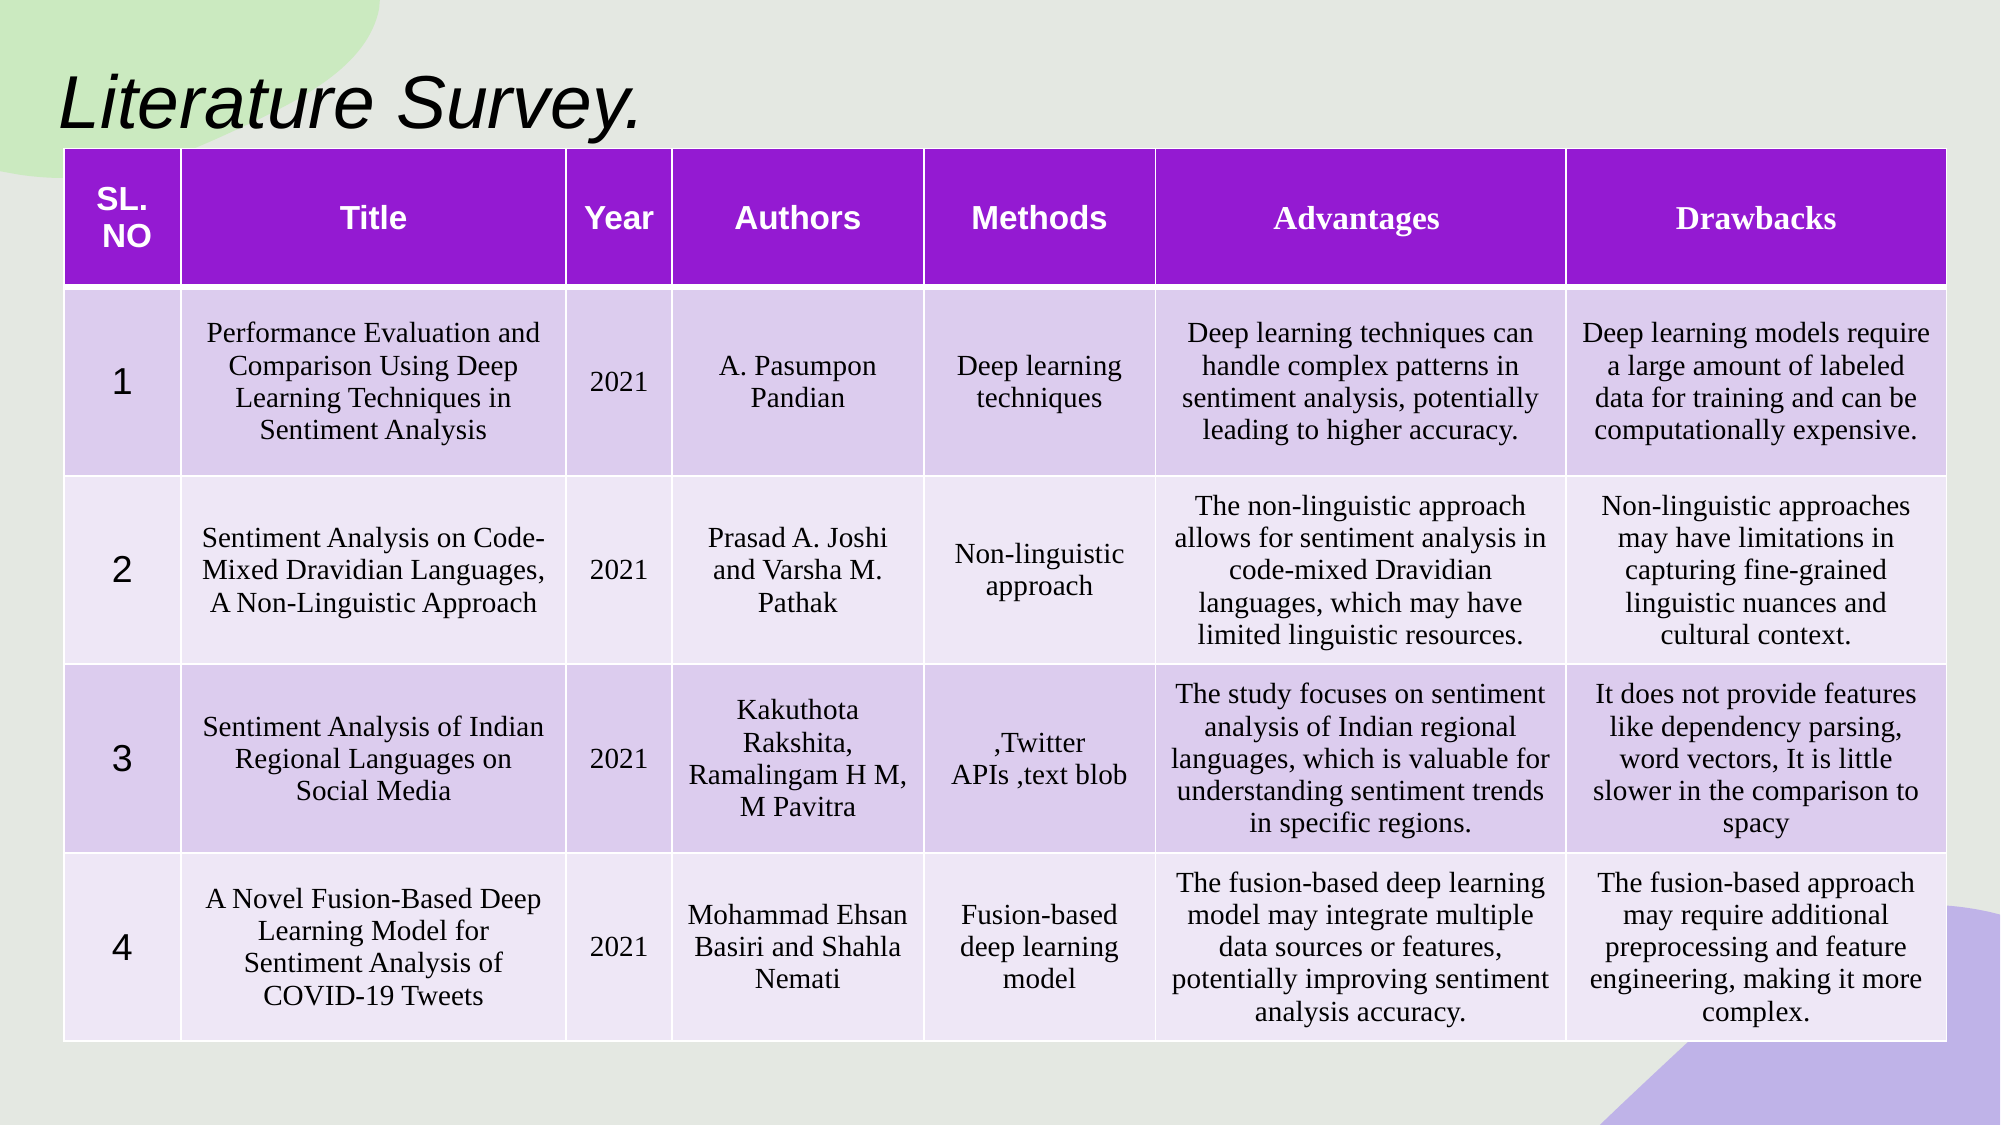

# Literature Survey.
| SL.  NO | Title | Year | Authors | Methods | Advantages | Drawbacks |
| --- | --- | --- | --- | --- | --- | --- |
| 1 | Performance Evaluation and Comparison Using Deep Learning Techniques in Sentiment Analysis | 2021 | A. Pasumpon Pandian | Deep learning techniques | Deep learning techniques can handle complex patterns in sentiment analysis, potentially leading to higher accuracy. | Deep learning models require a large amount of labeled data for training and can be computationally expensive. |
| 2 | Sentiment Analysis on Code-Mixed Dravidian Languages, A Non-Linguistic Approach | 2021 | Prasad A. Joshi and Varsha M. Pathak | Non-linguistic approach | The non-linguistic approach allows for sentiment analysis in code-mixed Dravidian languages, which may have limited linguistic resources. | Non-linguistic approaches may have limitations in capturing fine-grained linguistic nuances and cultural context. |
| 3 | Sentiment Analysis of Indian Regional Languages on Social Media | 2021 | Kakuthota Rakshita, Ramalingam H M, M Pavitra | ,Twitter APIs ,text blob | The study focuses on sentiment analysis of Indian regional languages, which is valuable for understanding sentiment trends in specific regions. | It does not provide features like dependency parsing, word vectors, It is little slower in the comparison to spacy |
| 4 | A Novel Fusion-Based Deep Learning Model for Sentiment Analysis of COVID-19 Tweets | 2021 | Mohammad Ehsan Basiri and Shahla Nemati | Fusion-based deep learning model | The fusion-based deep learning model may integrate multiple data sources or features, potentially improving sentiment analysis accuracy. | The fusion-based approach may require additional preprocessing and feature engineering, making it more complex. |